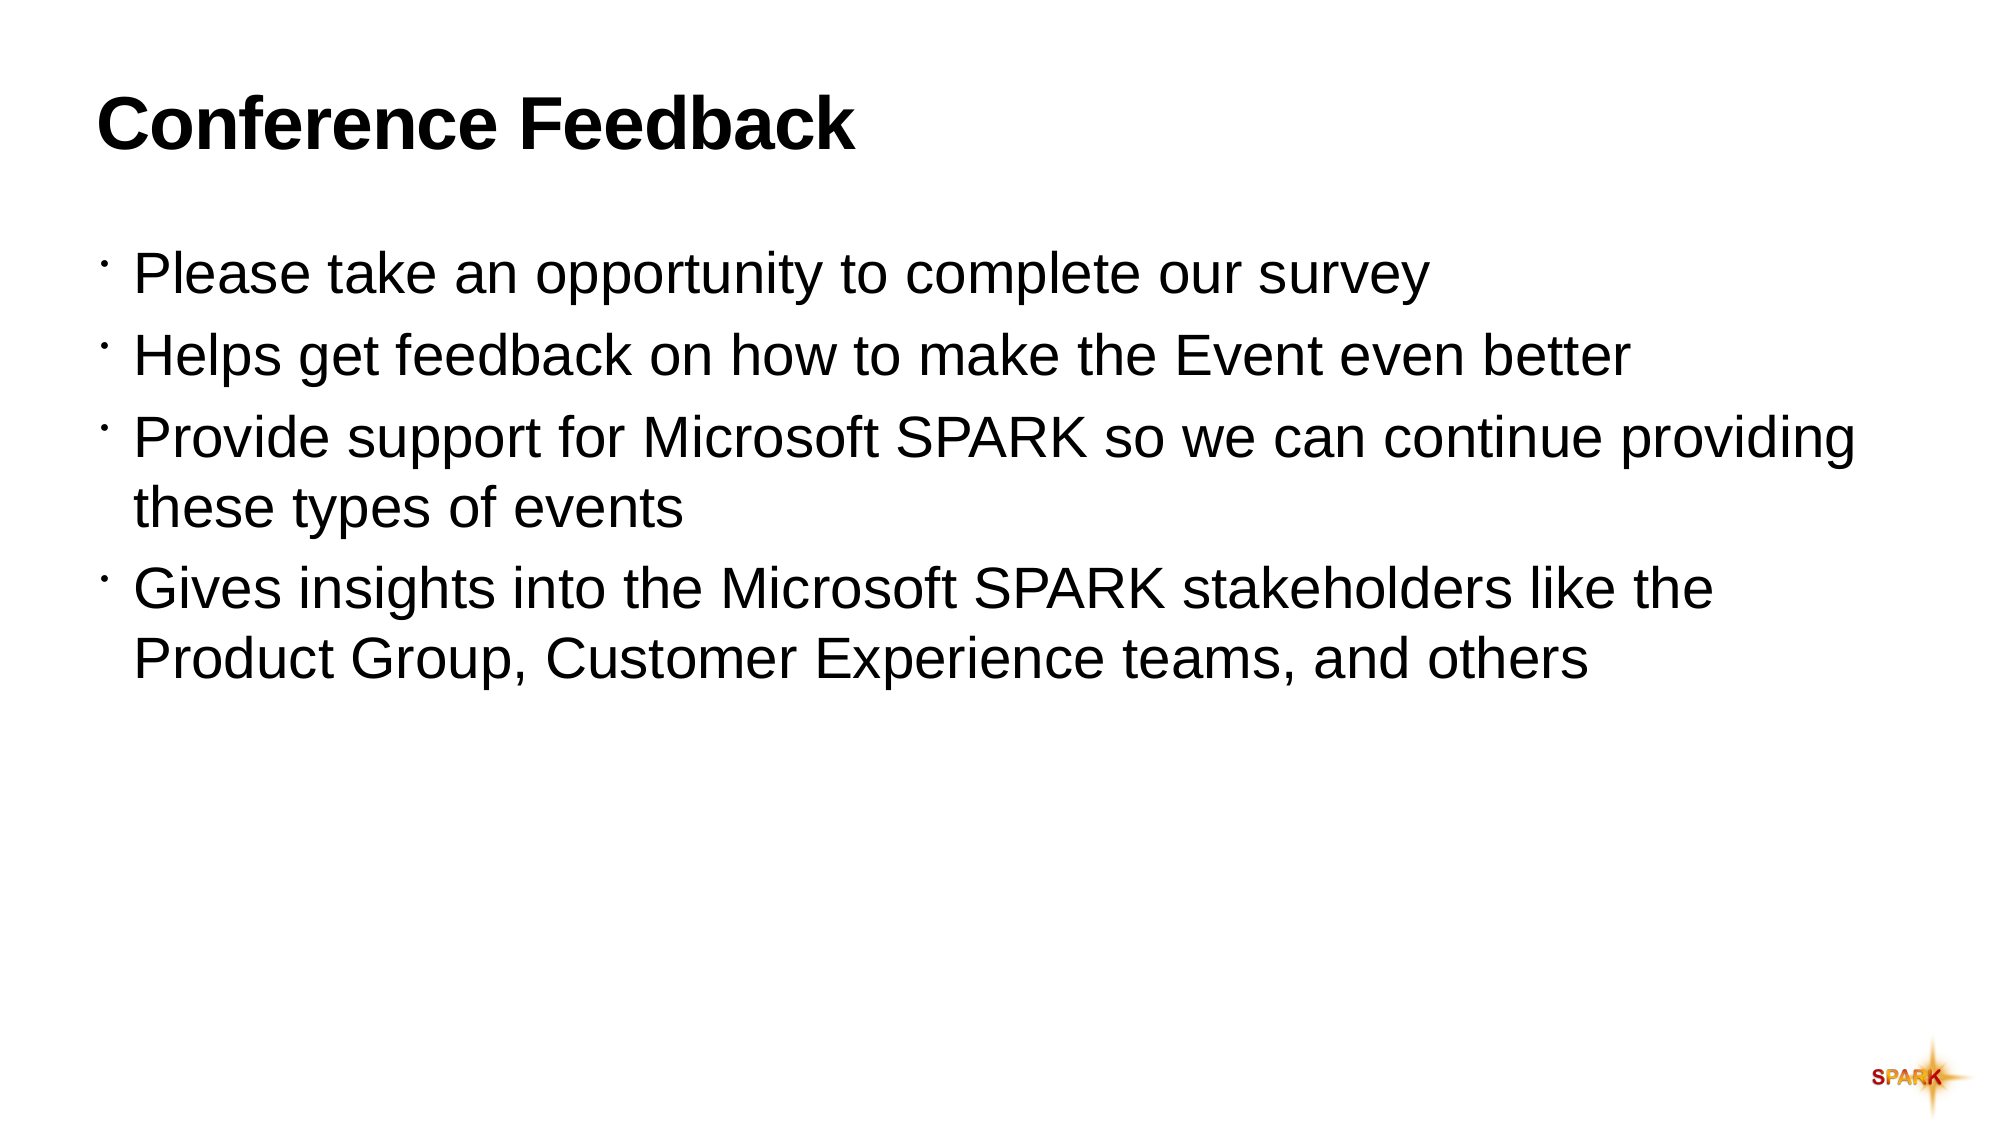

# Conference Feedback
Please take an opportunity to complete our survey
Helps get feedback on how to make the Event even better
Provide support for Microsoft SPARK so we can continue providing these types of events
Gives insights into the Microsoft SPARK stakeholders like the Product Group, Customer Experience teams, and others